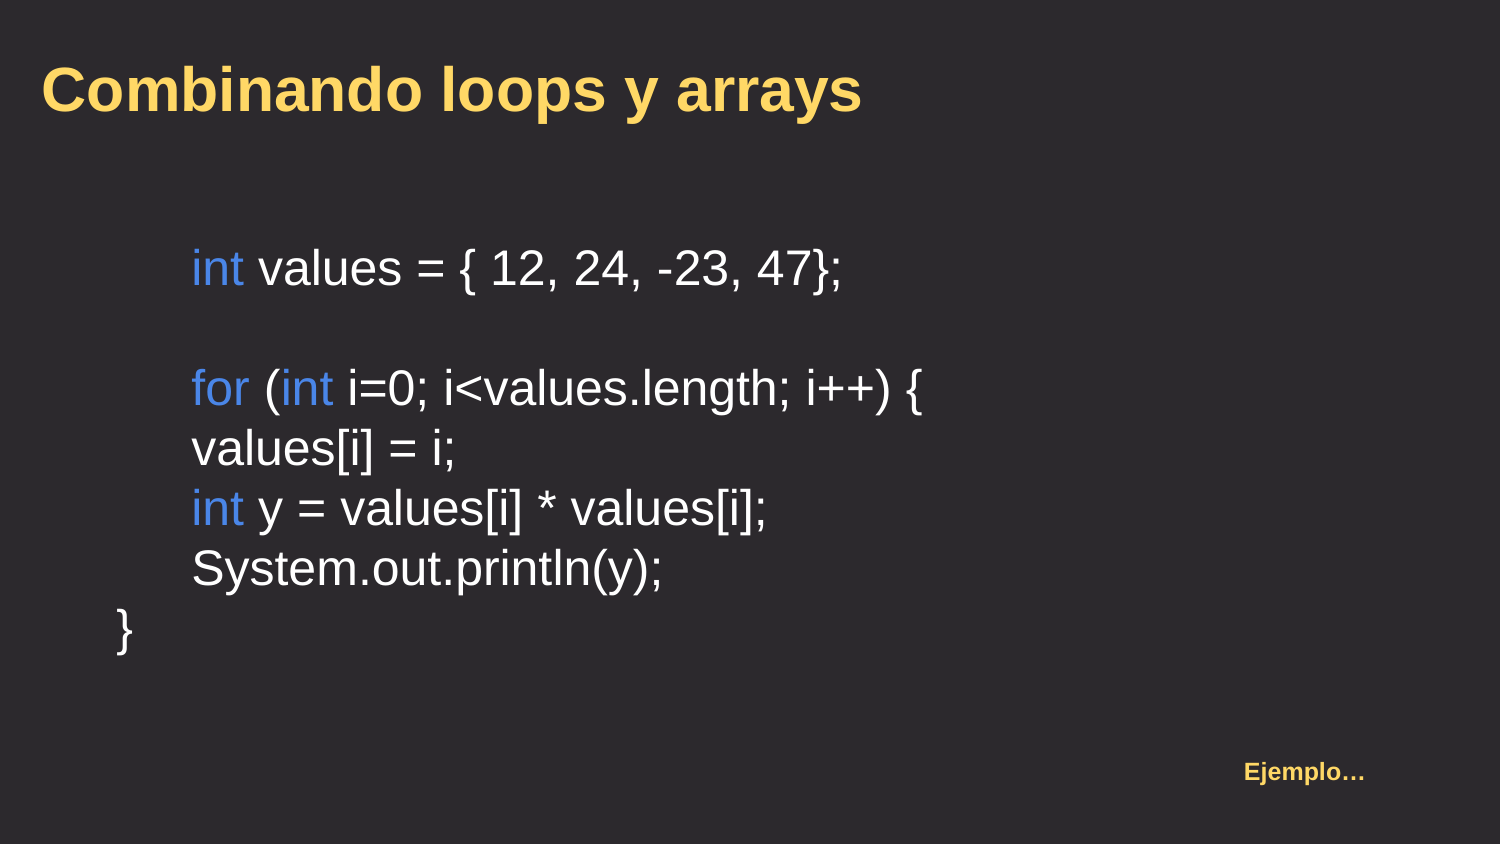

# Combinando loops y arrays

	int values = { 12, 24, -23, 47};
	for (int i=0; i<values.length; i++) {
values[i] = i;
int y = values[i] * values[i];
System.out.println(y);
}

Ejemplo…